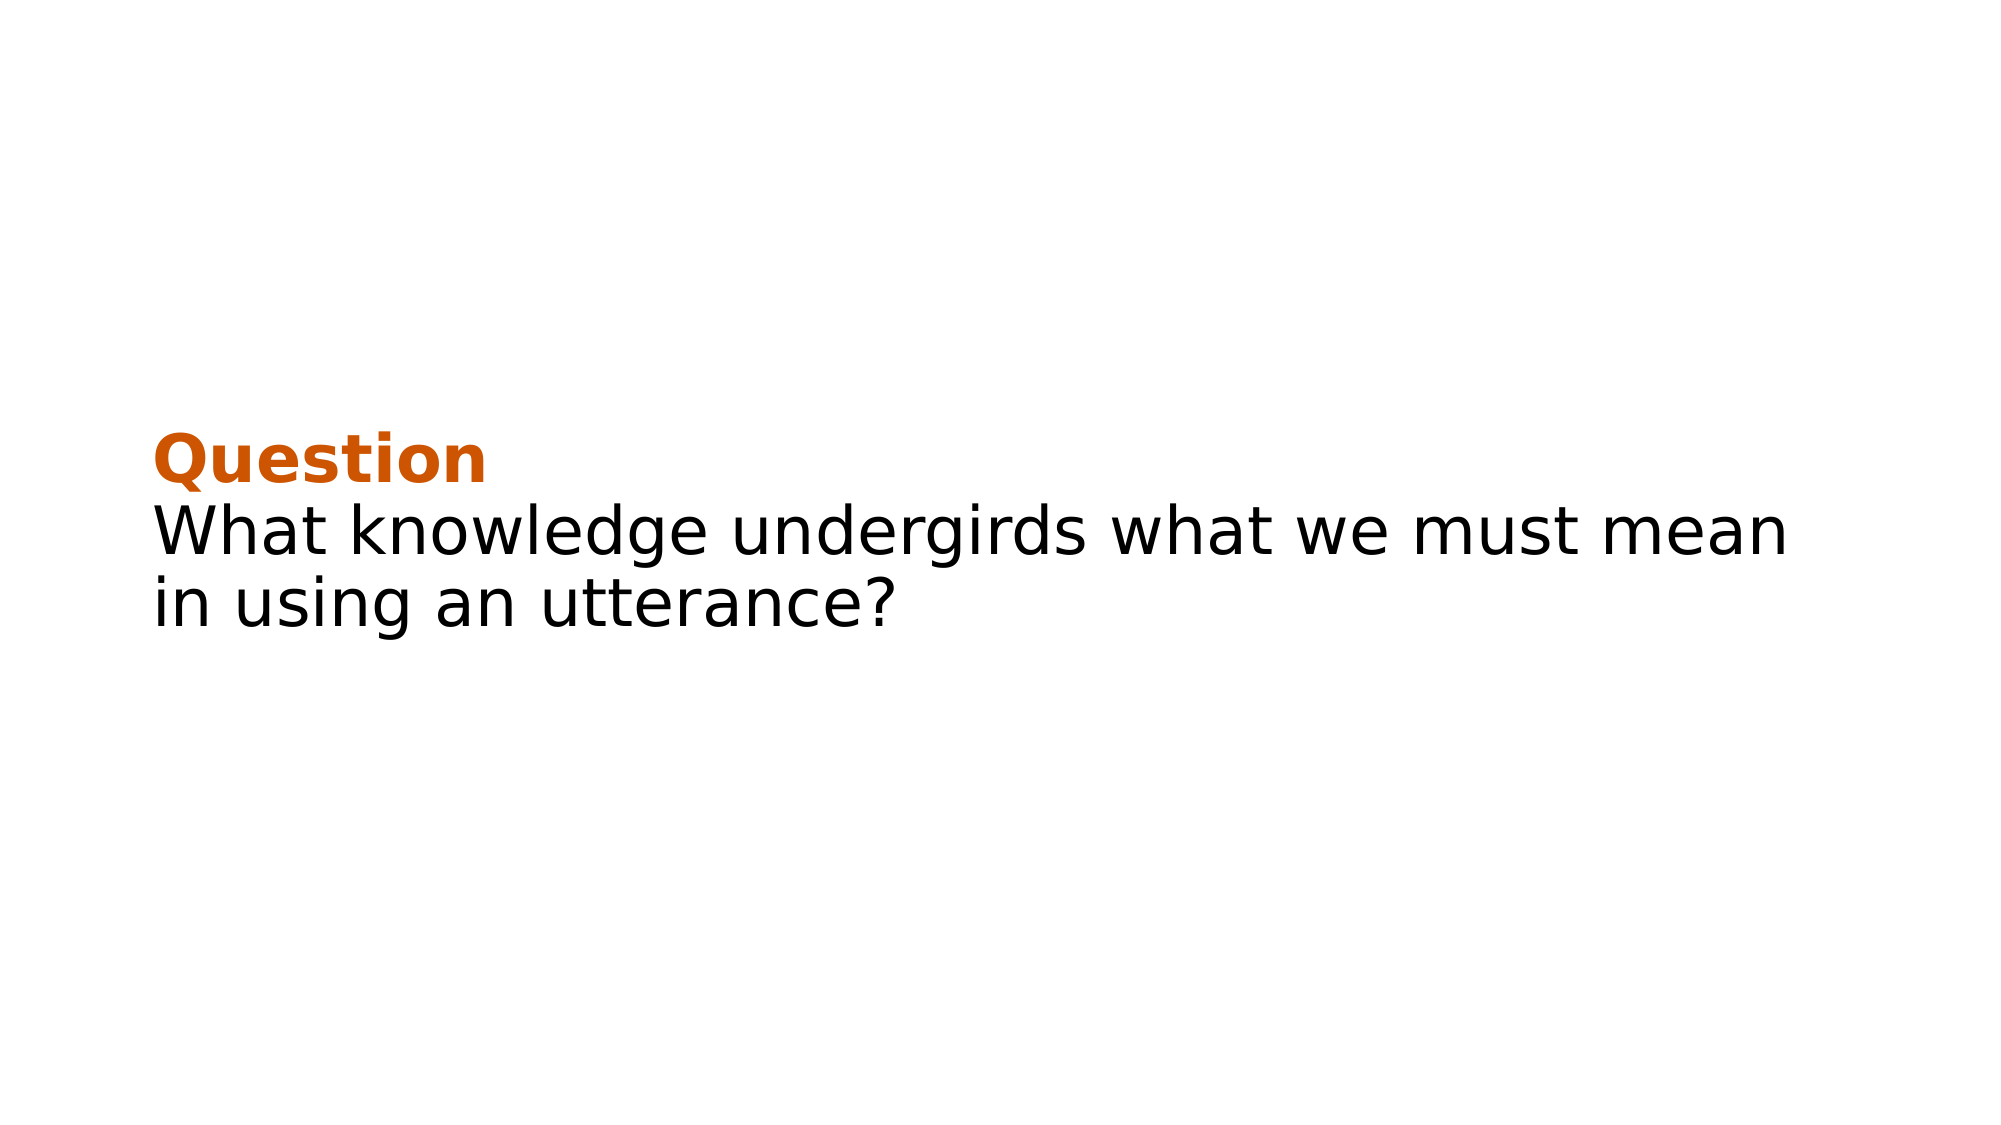

Question
What knowledge undergirds what we must mean in using an utterance?